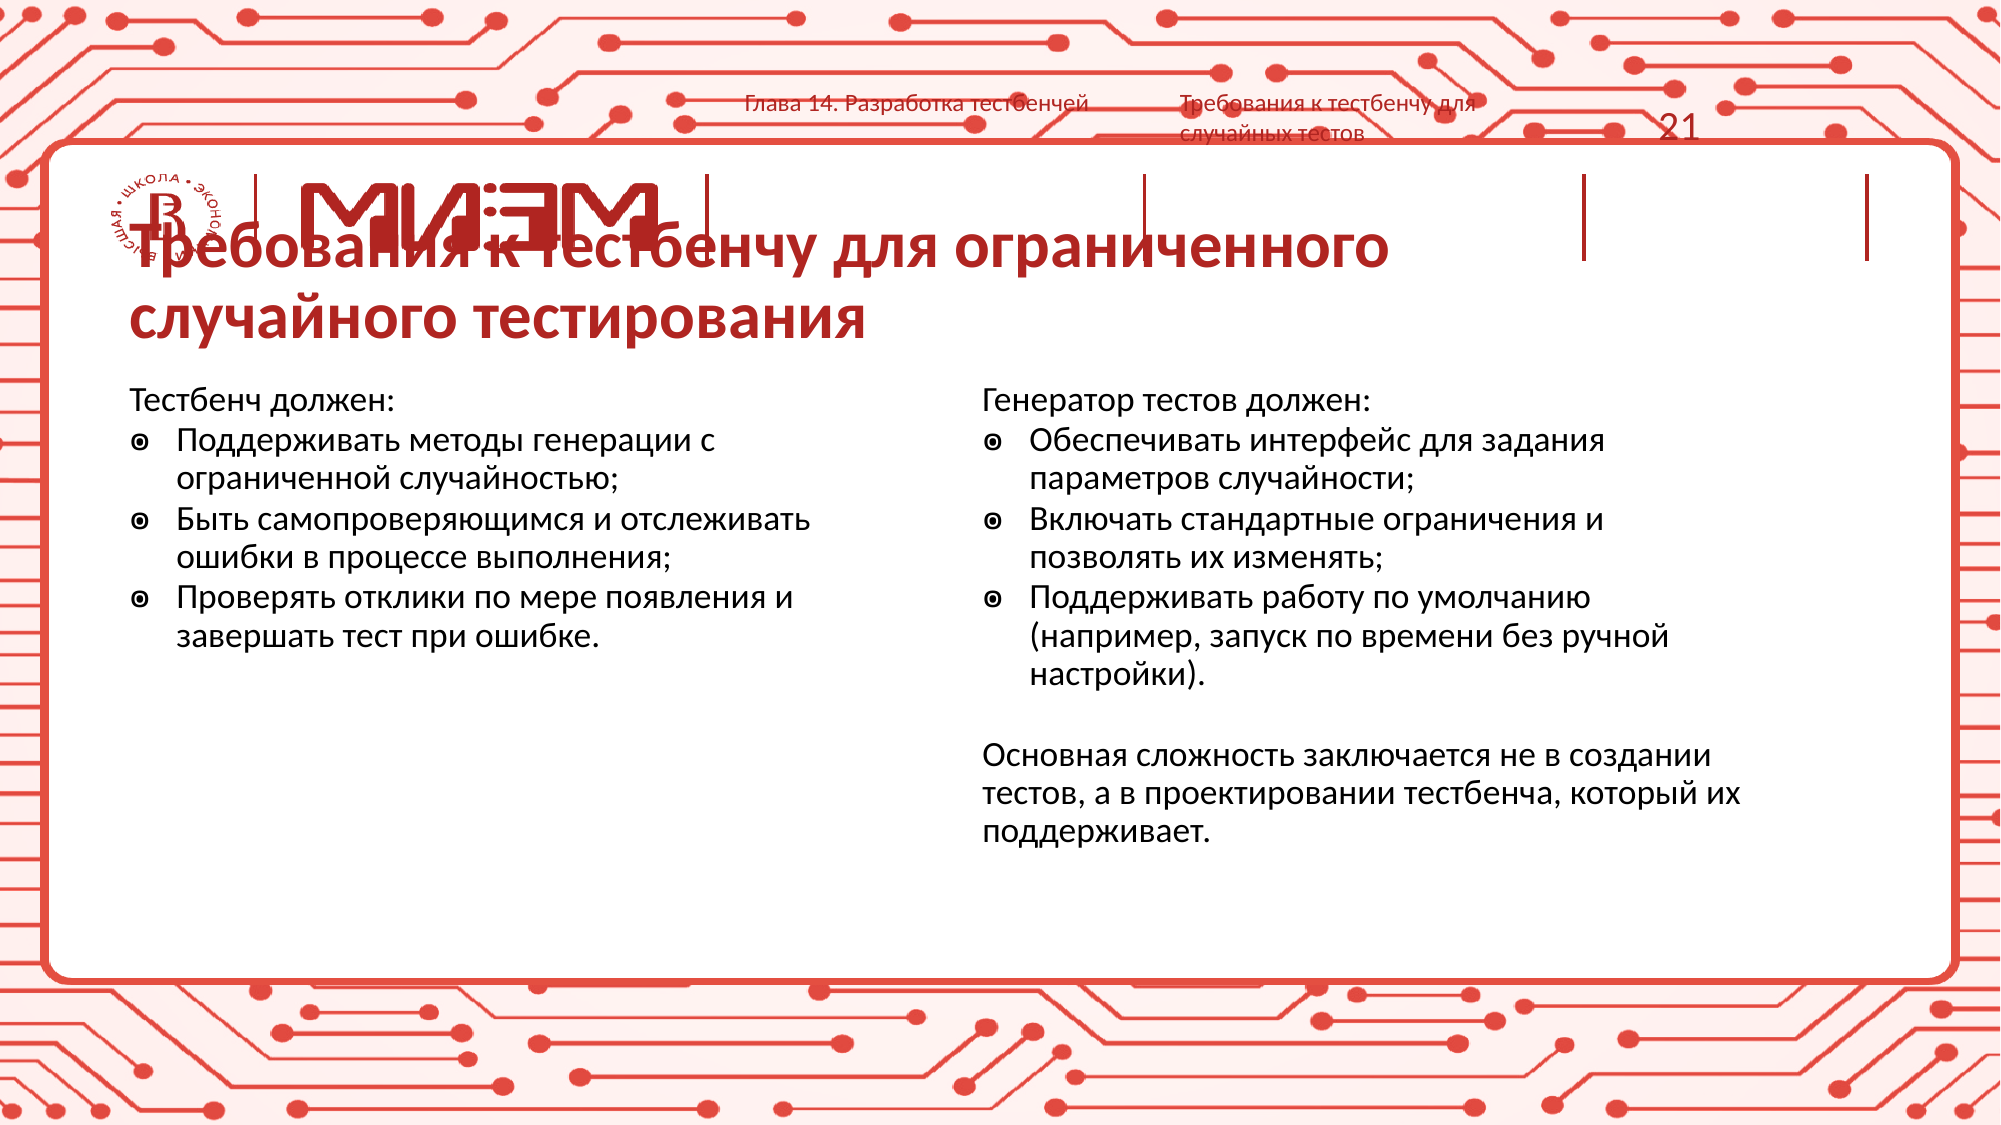

Глава 14. Разработка тестбенчей
Требования к тестбенчу для случайных тестов
21
# Требования к тестбенчу для ограниченного случайного тестирования
Генератор тестов должен:
Обеспечивать интерфейс для задания параметров случайности;
Включать стандартные ограничения и позволять их изменять;
Поддерживать работу по умолчанию (например, запуск по времени без ручной настройки).

Основная сложность заключается не в создании тестов, а в проектировании тестбенча, который их поддерживает.
Тестбенч должен:
Поддерживать методы генерации с ограниченной случайностью;
Быть самопроверяющимся и отслеживать ошибки в процессе выполнения;
Проверять отклики по мере появления и завершать тест при ошибке.